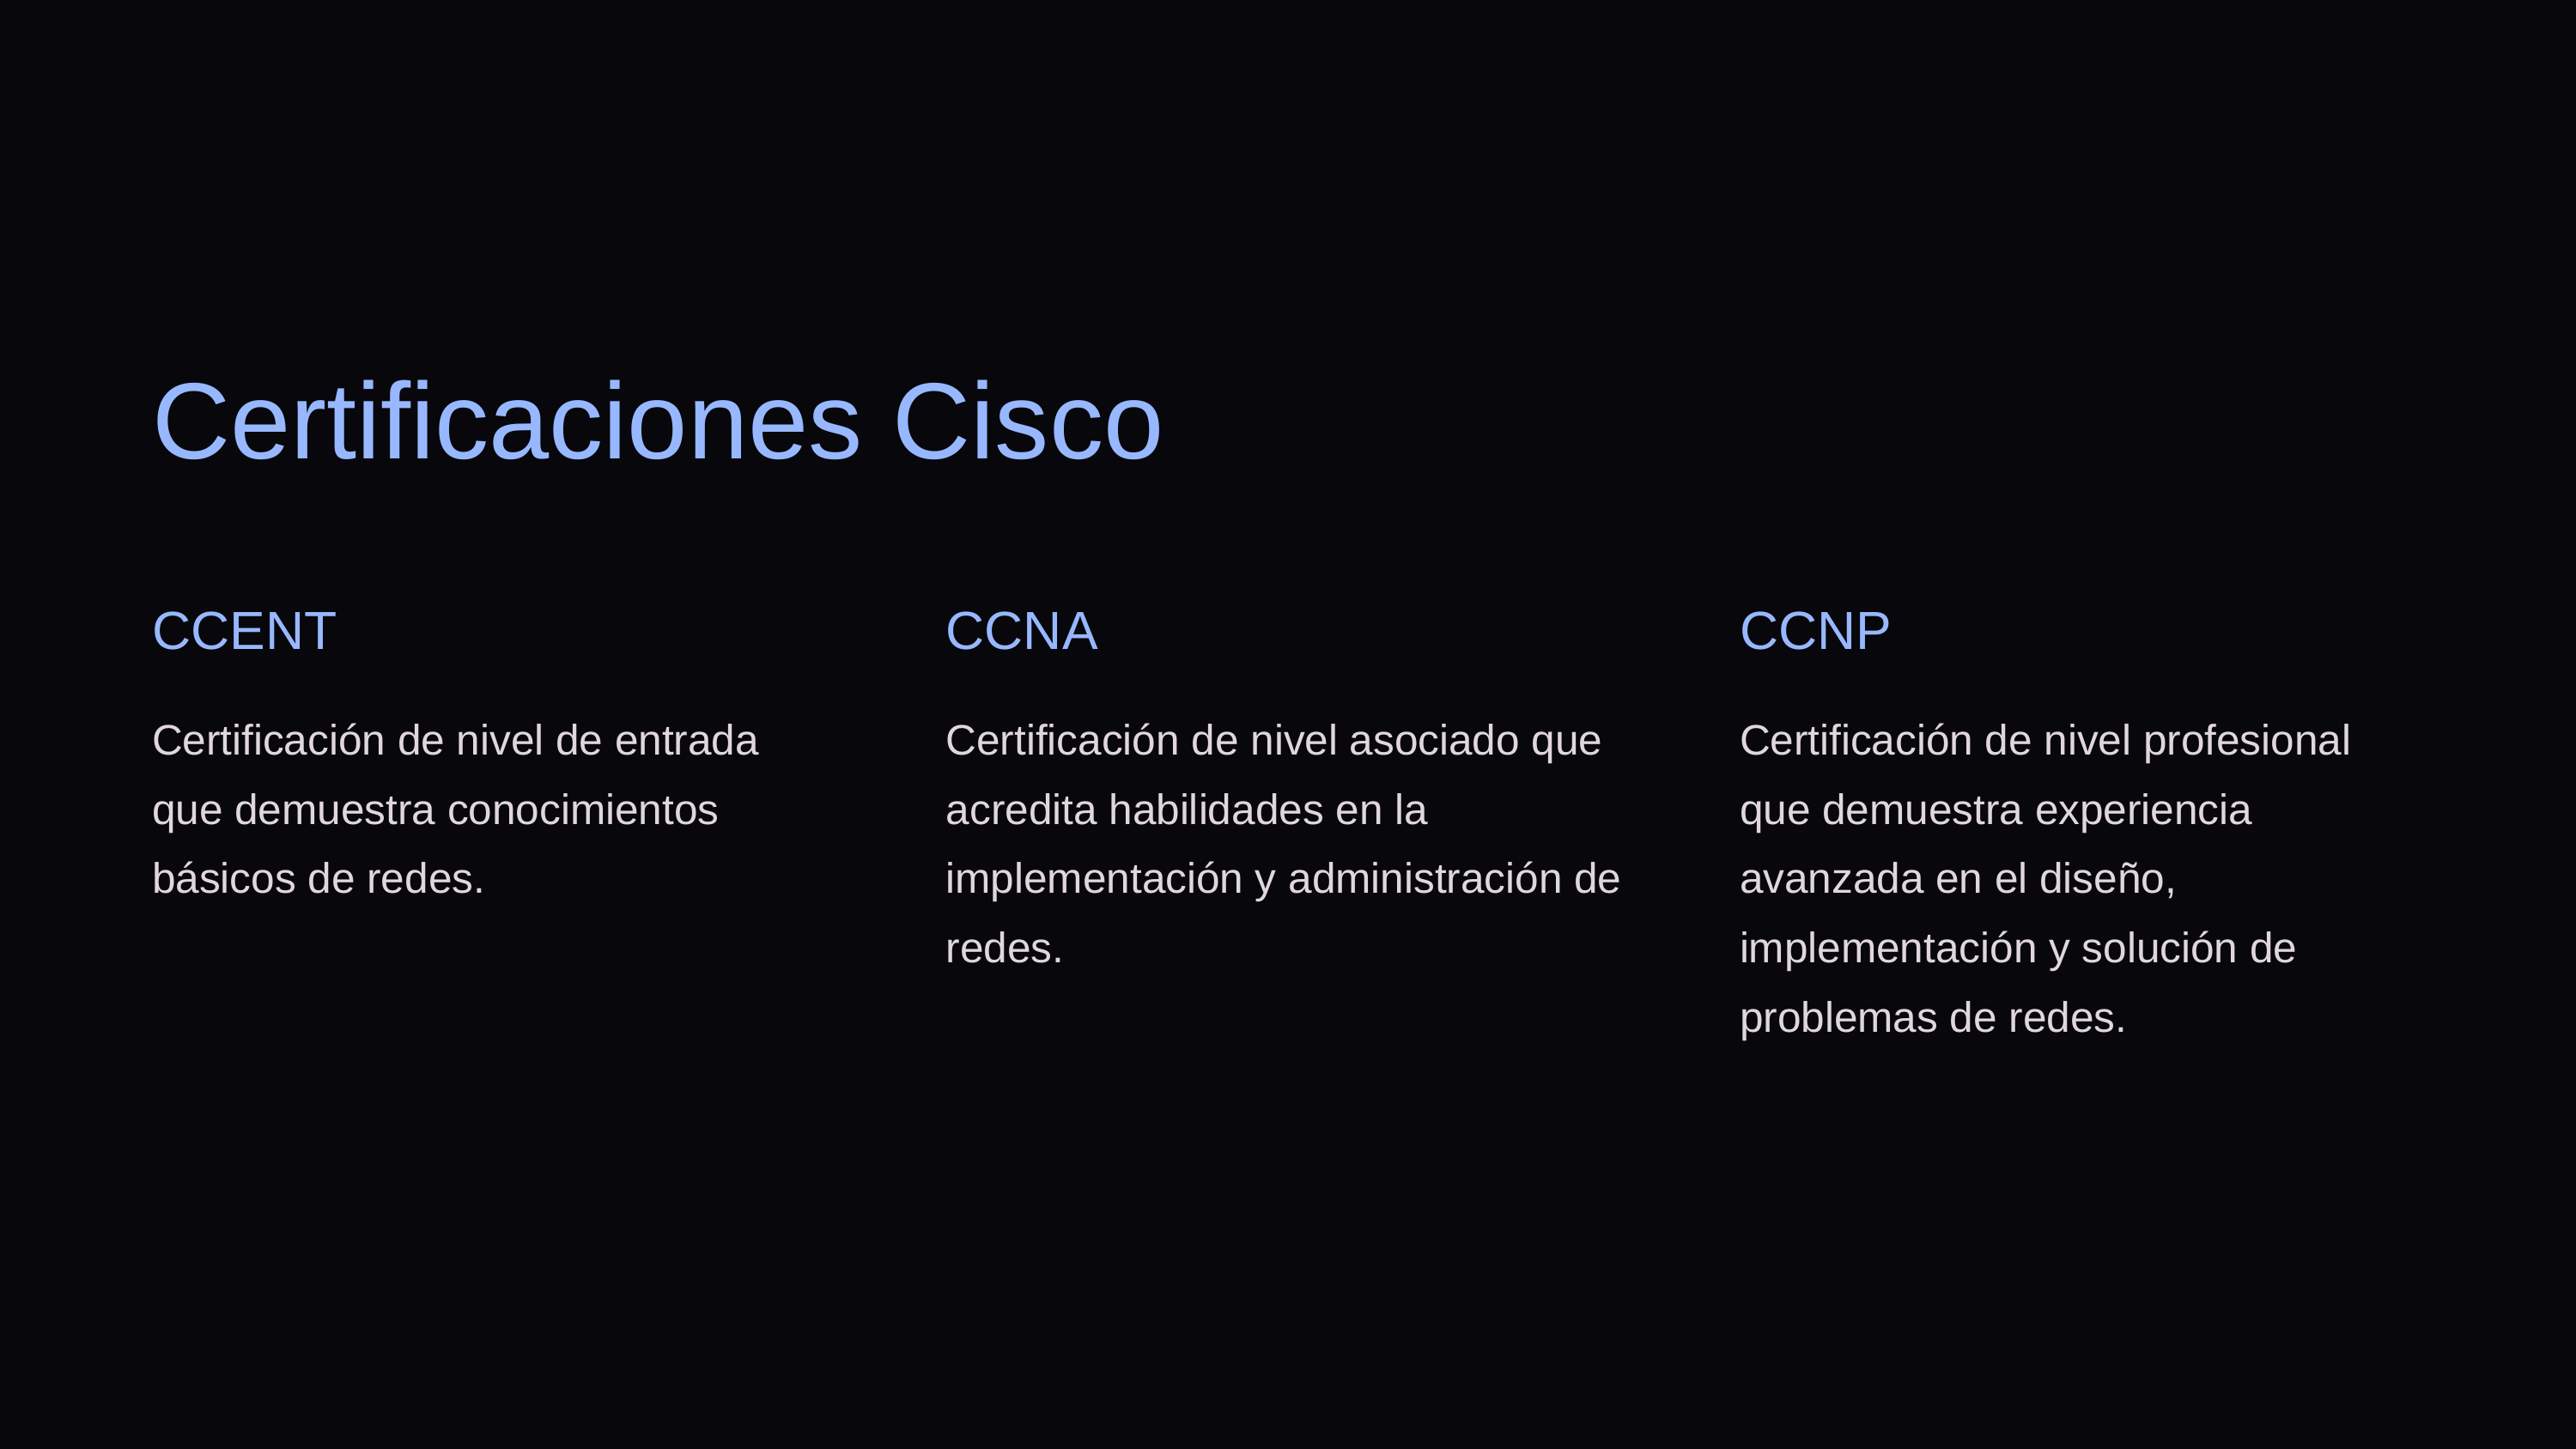

Certificaciones Cisco
CCENT
CCNA
CCNP
Certificación de nivel de entrada que demuestra conocimientos básicos de redes.
Certificación de nivel asociado que acredita habilidades en la implementación y administración de redes.
Certificación de nivel profesional que demuestra experiencia avanzada en el diseño, implementación y solución de problemas de redes.